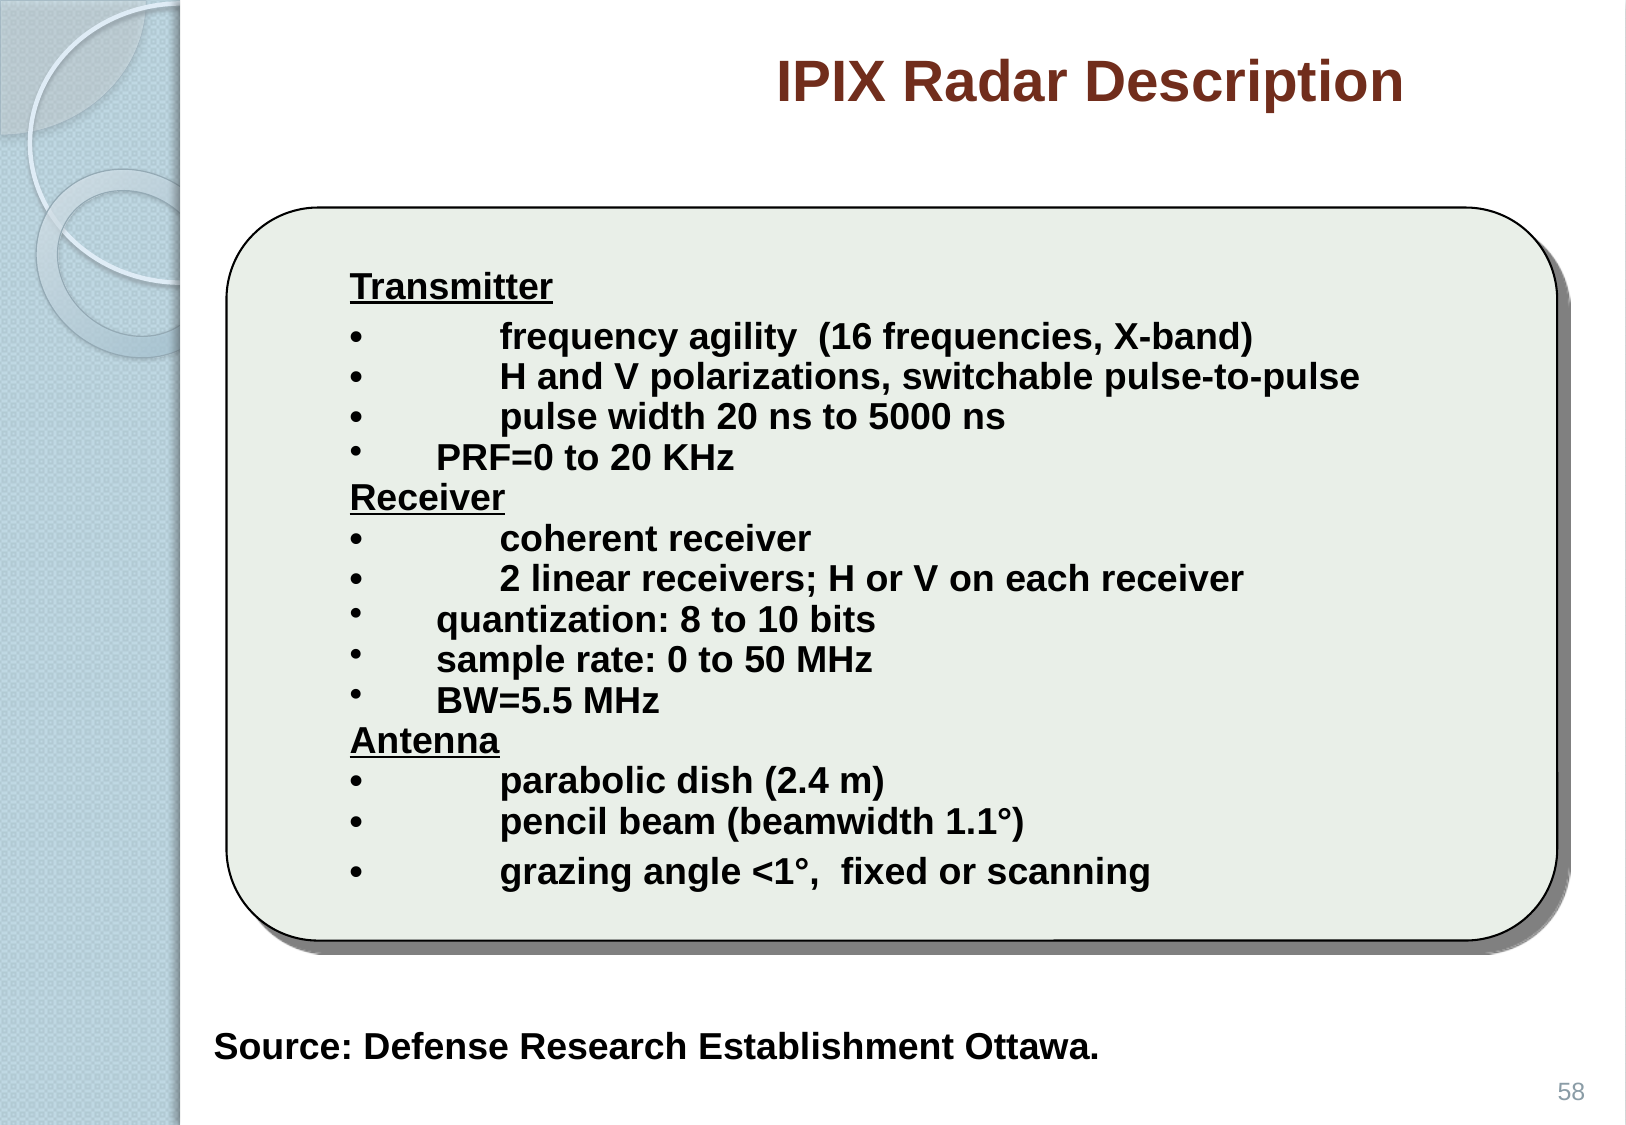

IPIX Radar Description

Transmitter
•	frequency agility  (16 frequencies, X-band)
•	H and V polarizations, switchable pulse-to-pulse
•	pulse width 20 ns to 5000 ns
       PRF=0 to 20 KHz
Receiver
•	coherent receiver
•	2 linear receivers; H or V on each receiver
       quantization: 8 to 10 bits
       sample rate: 0 to 50 MHz
       BW=5.5 MHz
Antenna
•	parabolic dish (2.4 m)
•	pencil beam (beamwidth 1.1°)
•	grazing angle <1°,  fixed or scanning
Source: Defense Research Establishment Ottawa.
58